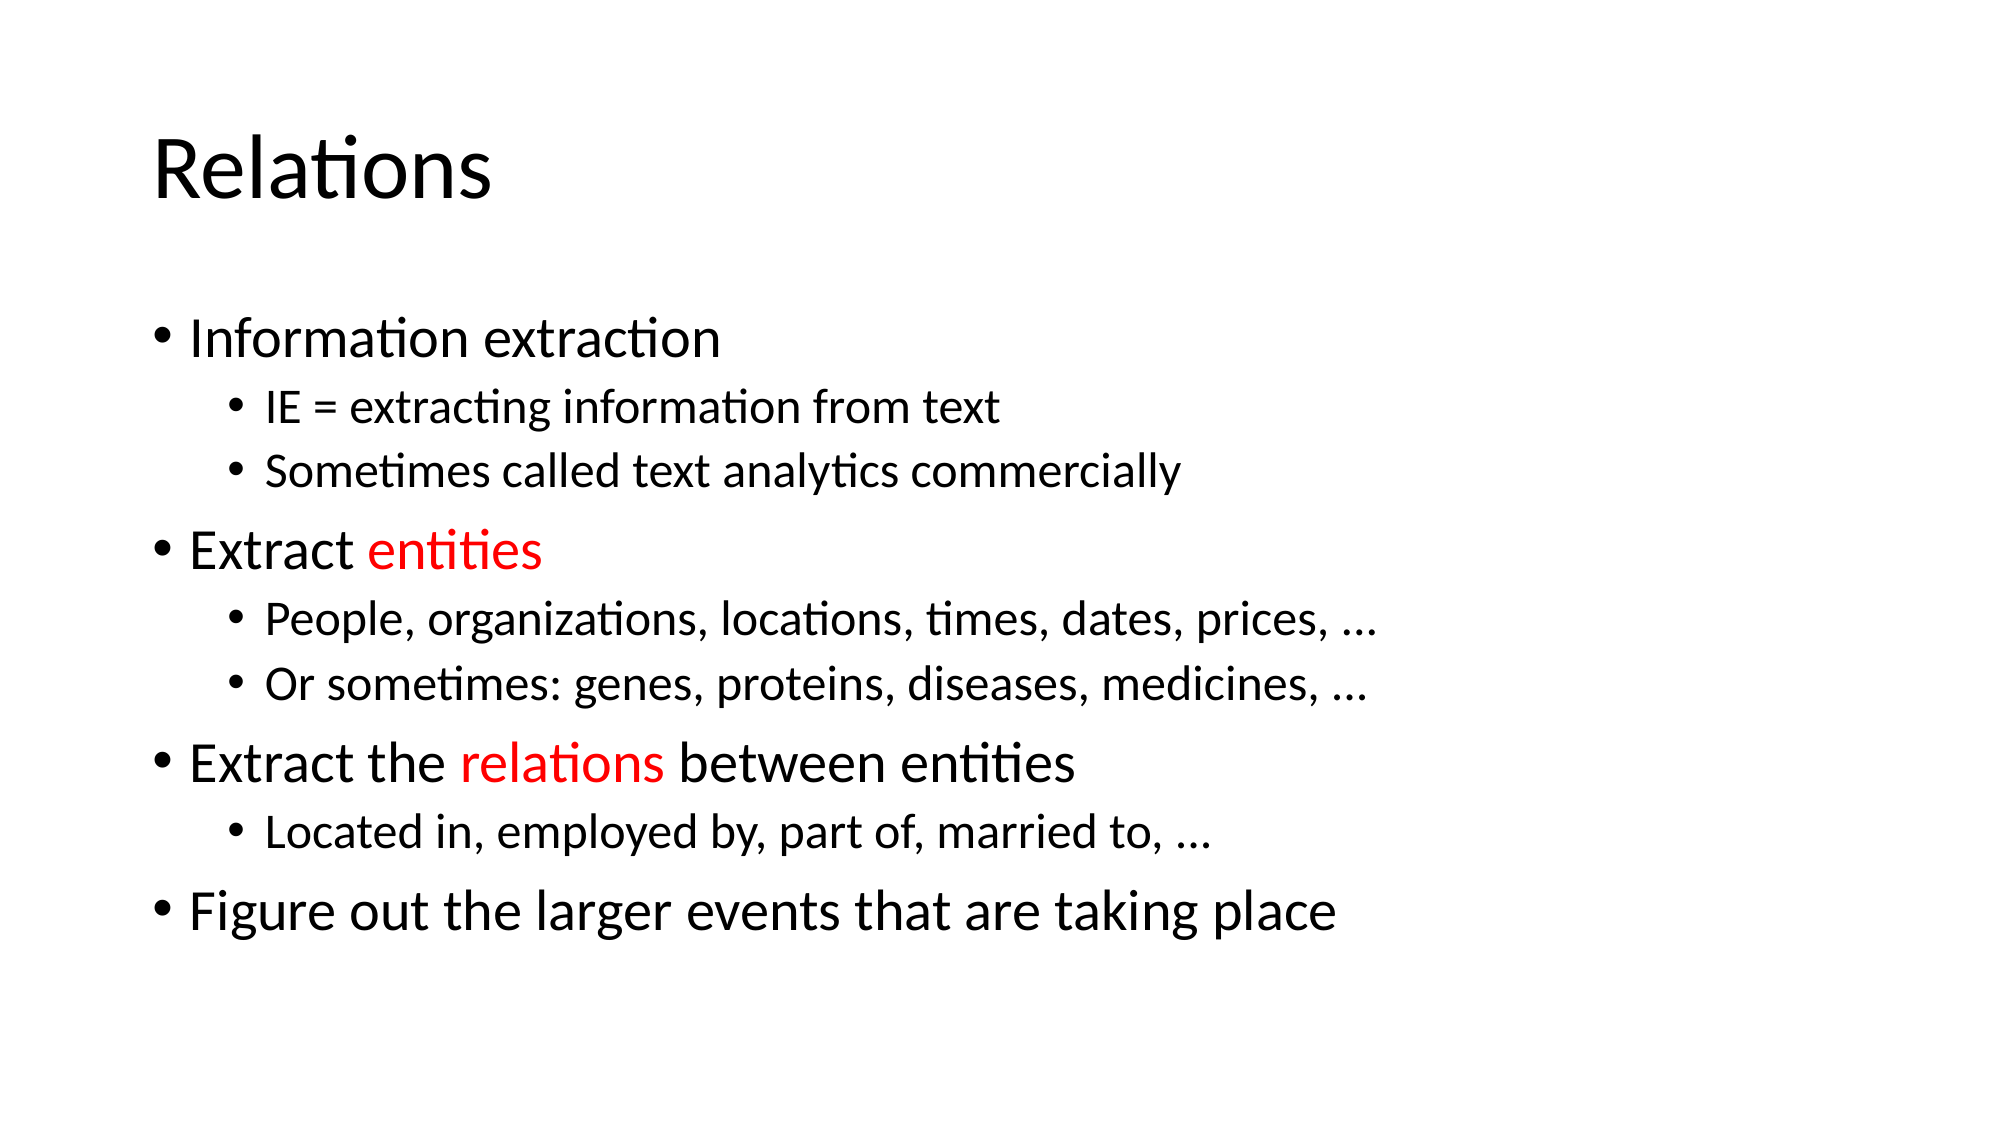

# Relations
Information extraction
IE = extracting information from text
Sometimes called text analytics commercially
Extract entities
People, organizations, locations, times, dates, prices, ...
Or sometimes: genes, proteins, diseases, medicines, ...
Extract the relations between entities
Located in, employed by, part of, married to, ...
Figure out the larger events that are taking place